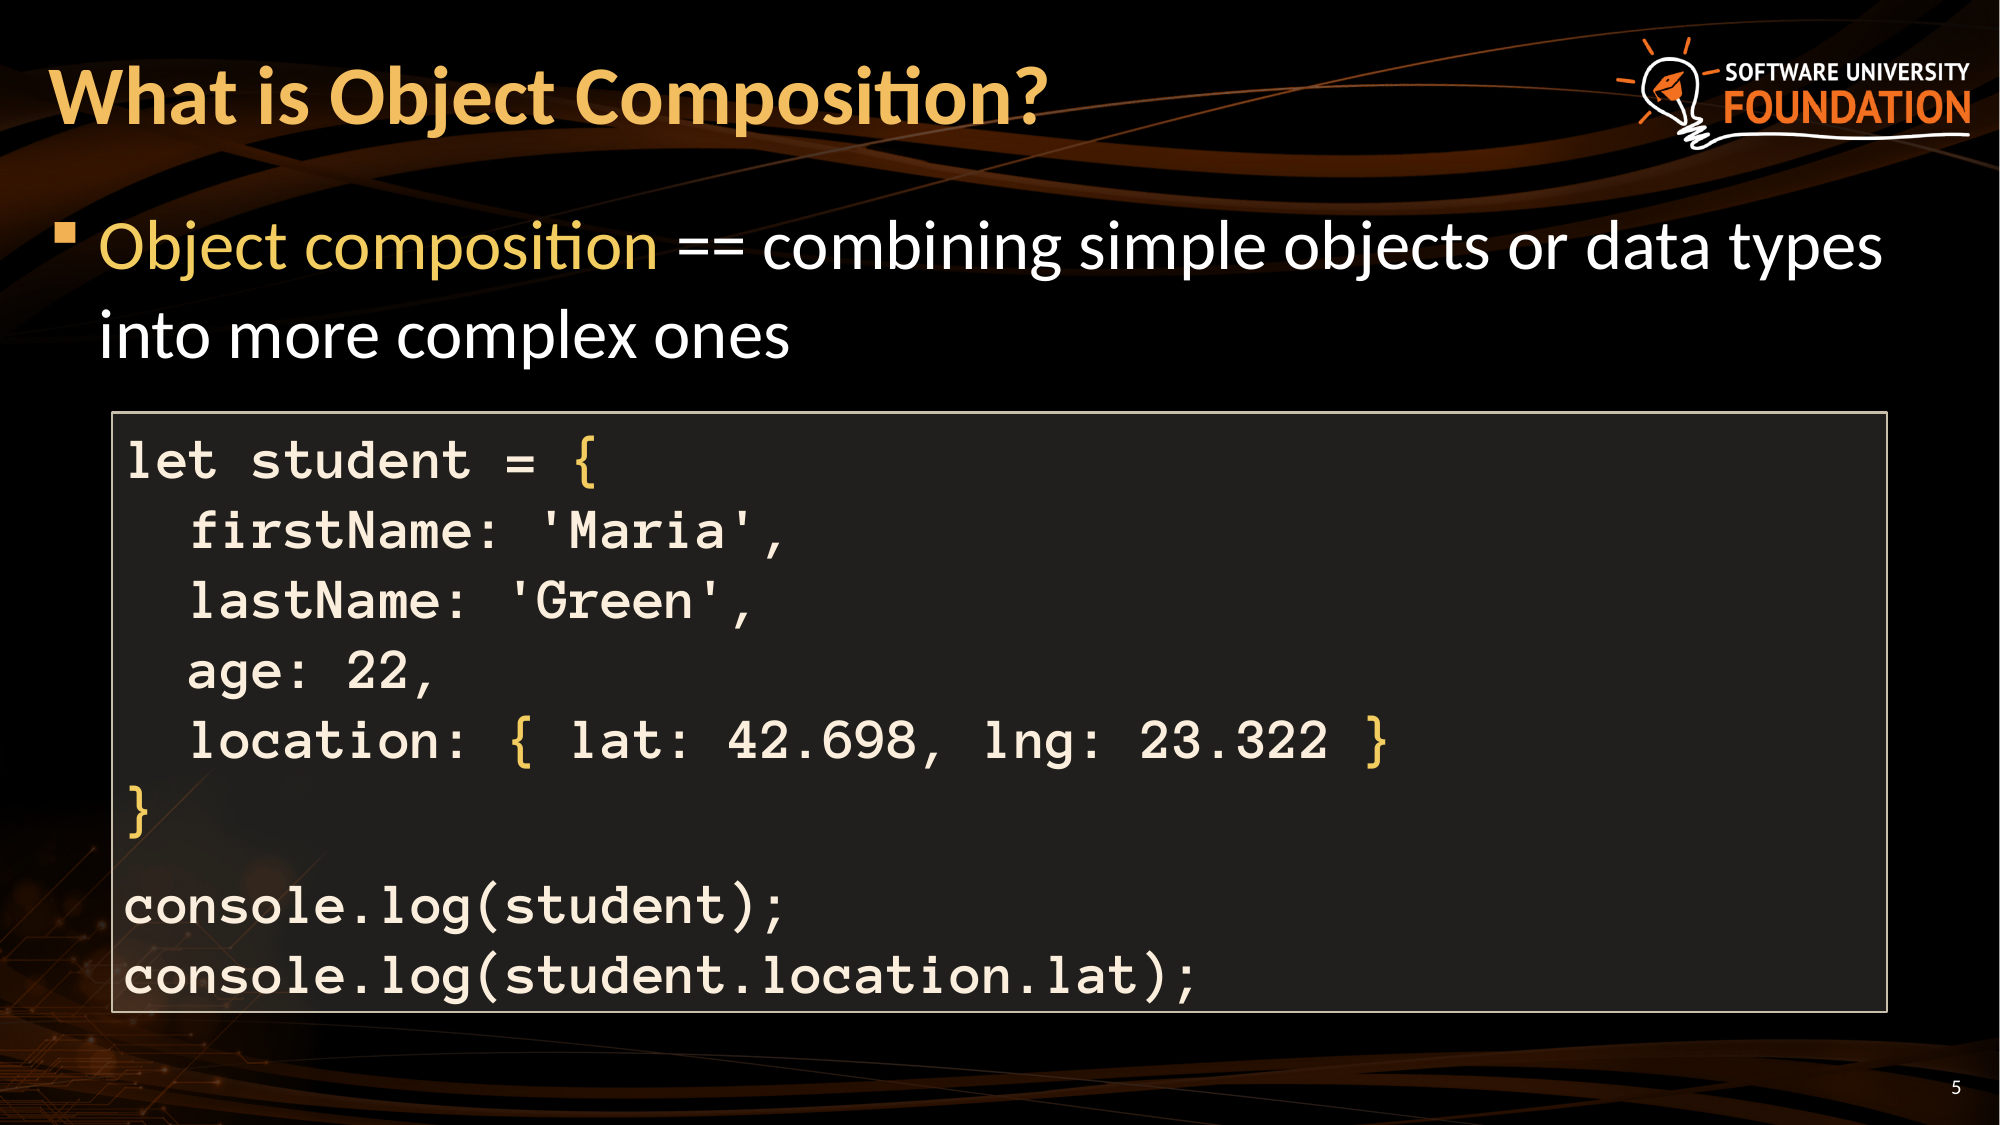

# What is Object Composition?
Object composition == combining simple objects or data types into more complex ones
let student = {
  firstName: 'Maria',
  lastName: 'Green',
  age: 22,
  location: { lat: 42.698, lng: 23.322 }
}
console.log(student);
console.log(student.location.lat);
5